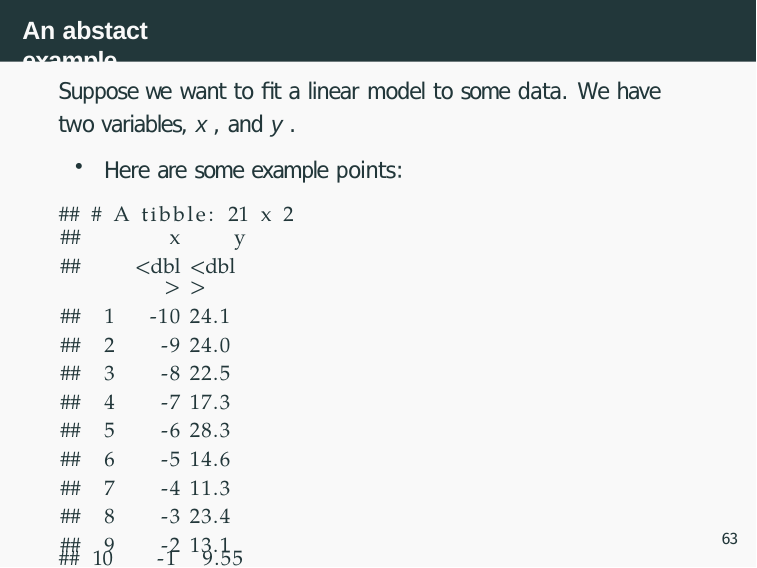

# An abstact example
Suppose we want to fit a linear model to some data. We have two variables, x , and y .
Here are some example points:
## # A tibble: 21 x 2
| ## |  | x | y |
| --- | --- | --- | --- |
| ## |  | <dbl> | <dbl> |
| ## | 1 | -10 | 24.1 |
| ## | 2 | -9 | 24.0 |
| ## | 3 | -8 | 22.5 |
| ## | 4 | -7 | 17.3 |
| ## | 5 | -6 | 28.3 |
| ## | 6 | -5 | 14.6 |
| ## | 7 | -4 | 11.3 |
| ## | 8 | -3 | 23.4 |
| ## | 9 | -2 | 13.1 |
63
## 10
-1	9.55